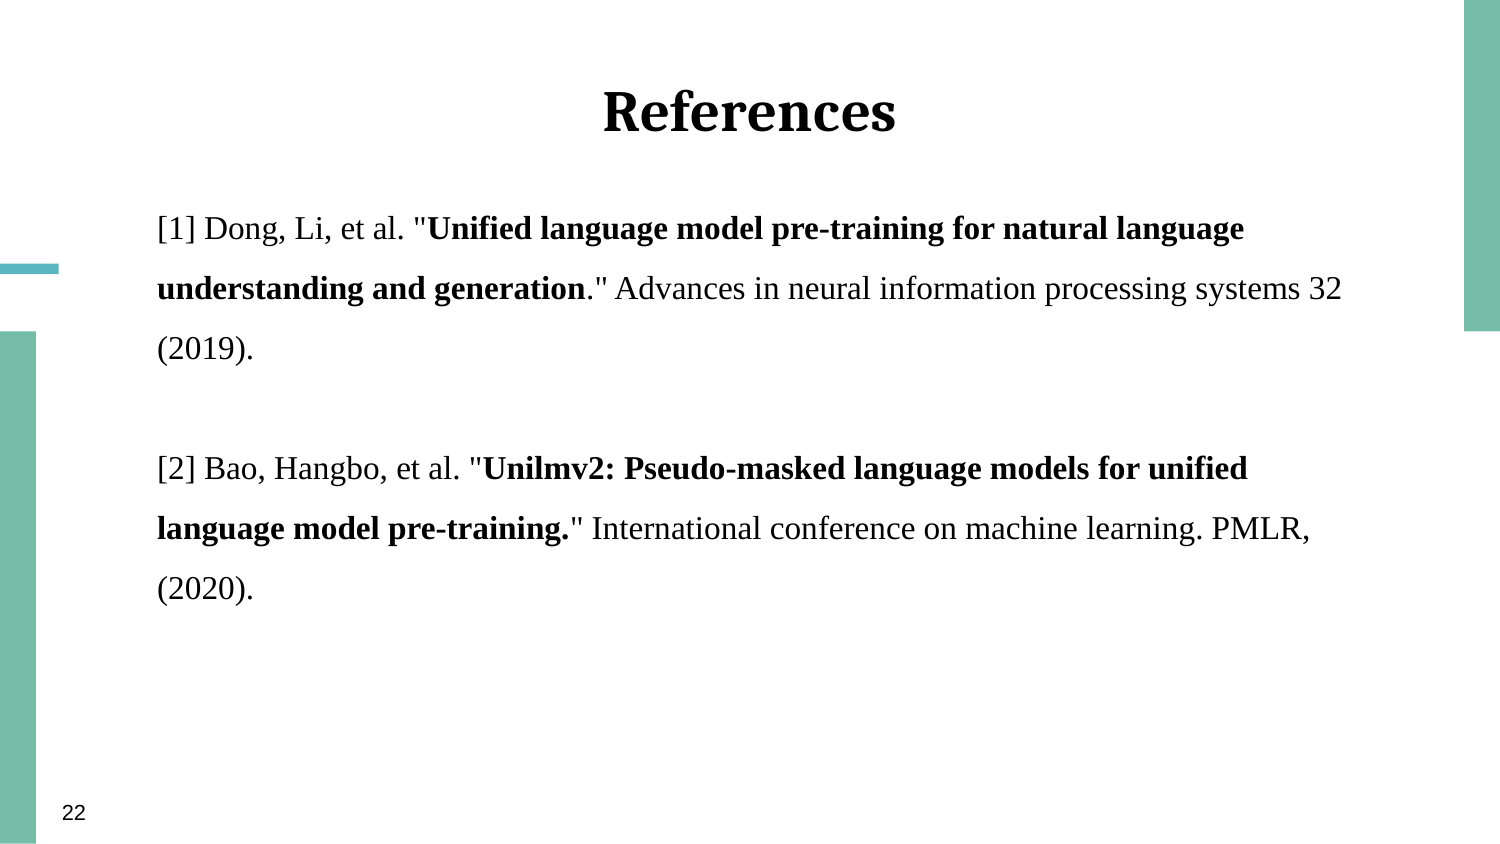

# References
[1] Dong, Li, et al. "Unified language model pre-training for natural language understanding and generation." Advances in neural information processing systems 32 (2019).

[2] Bao, Hangbo, et al. "Unilmv2: Pseudo-masked language models for unified language model pre-training." International conference on machine learning. PMLR, (2020).